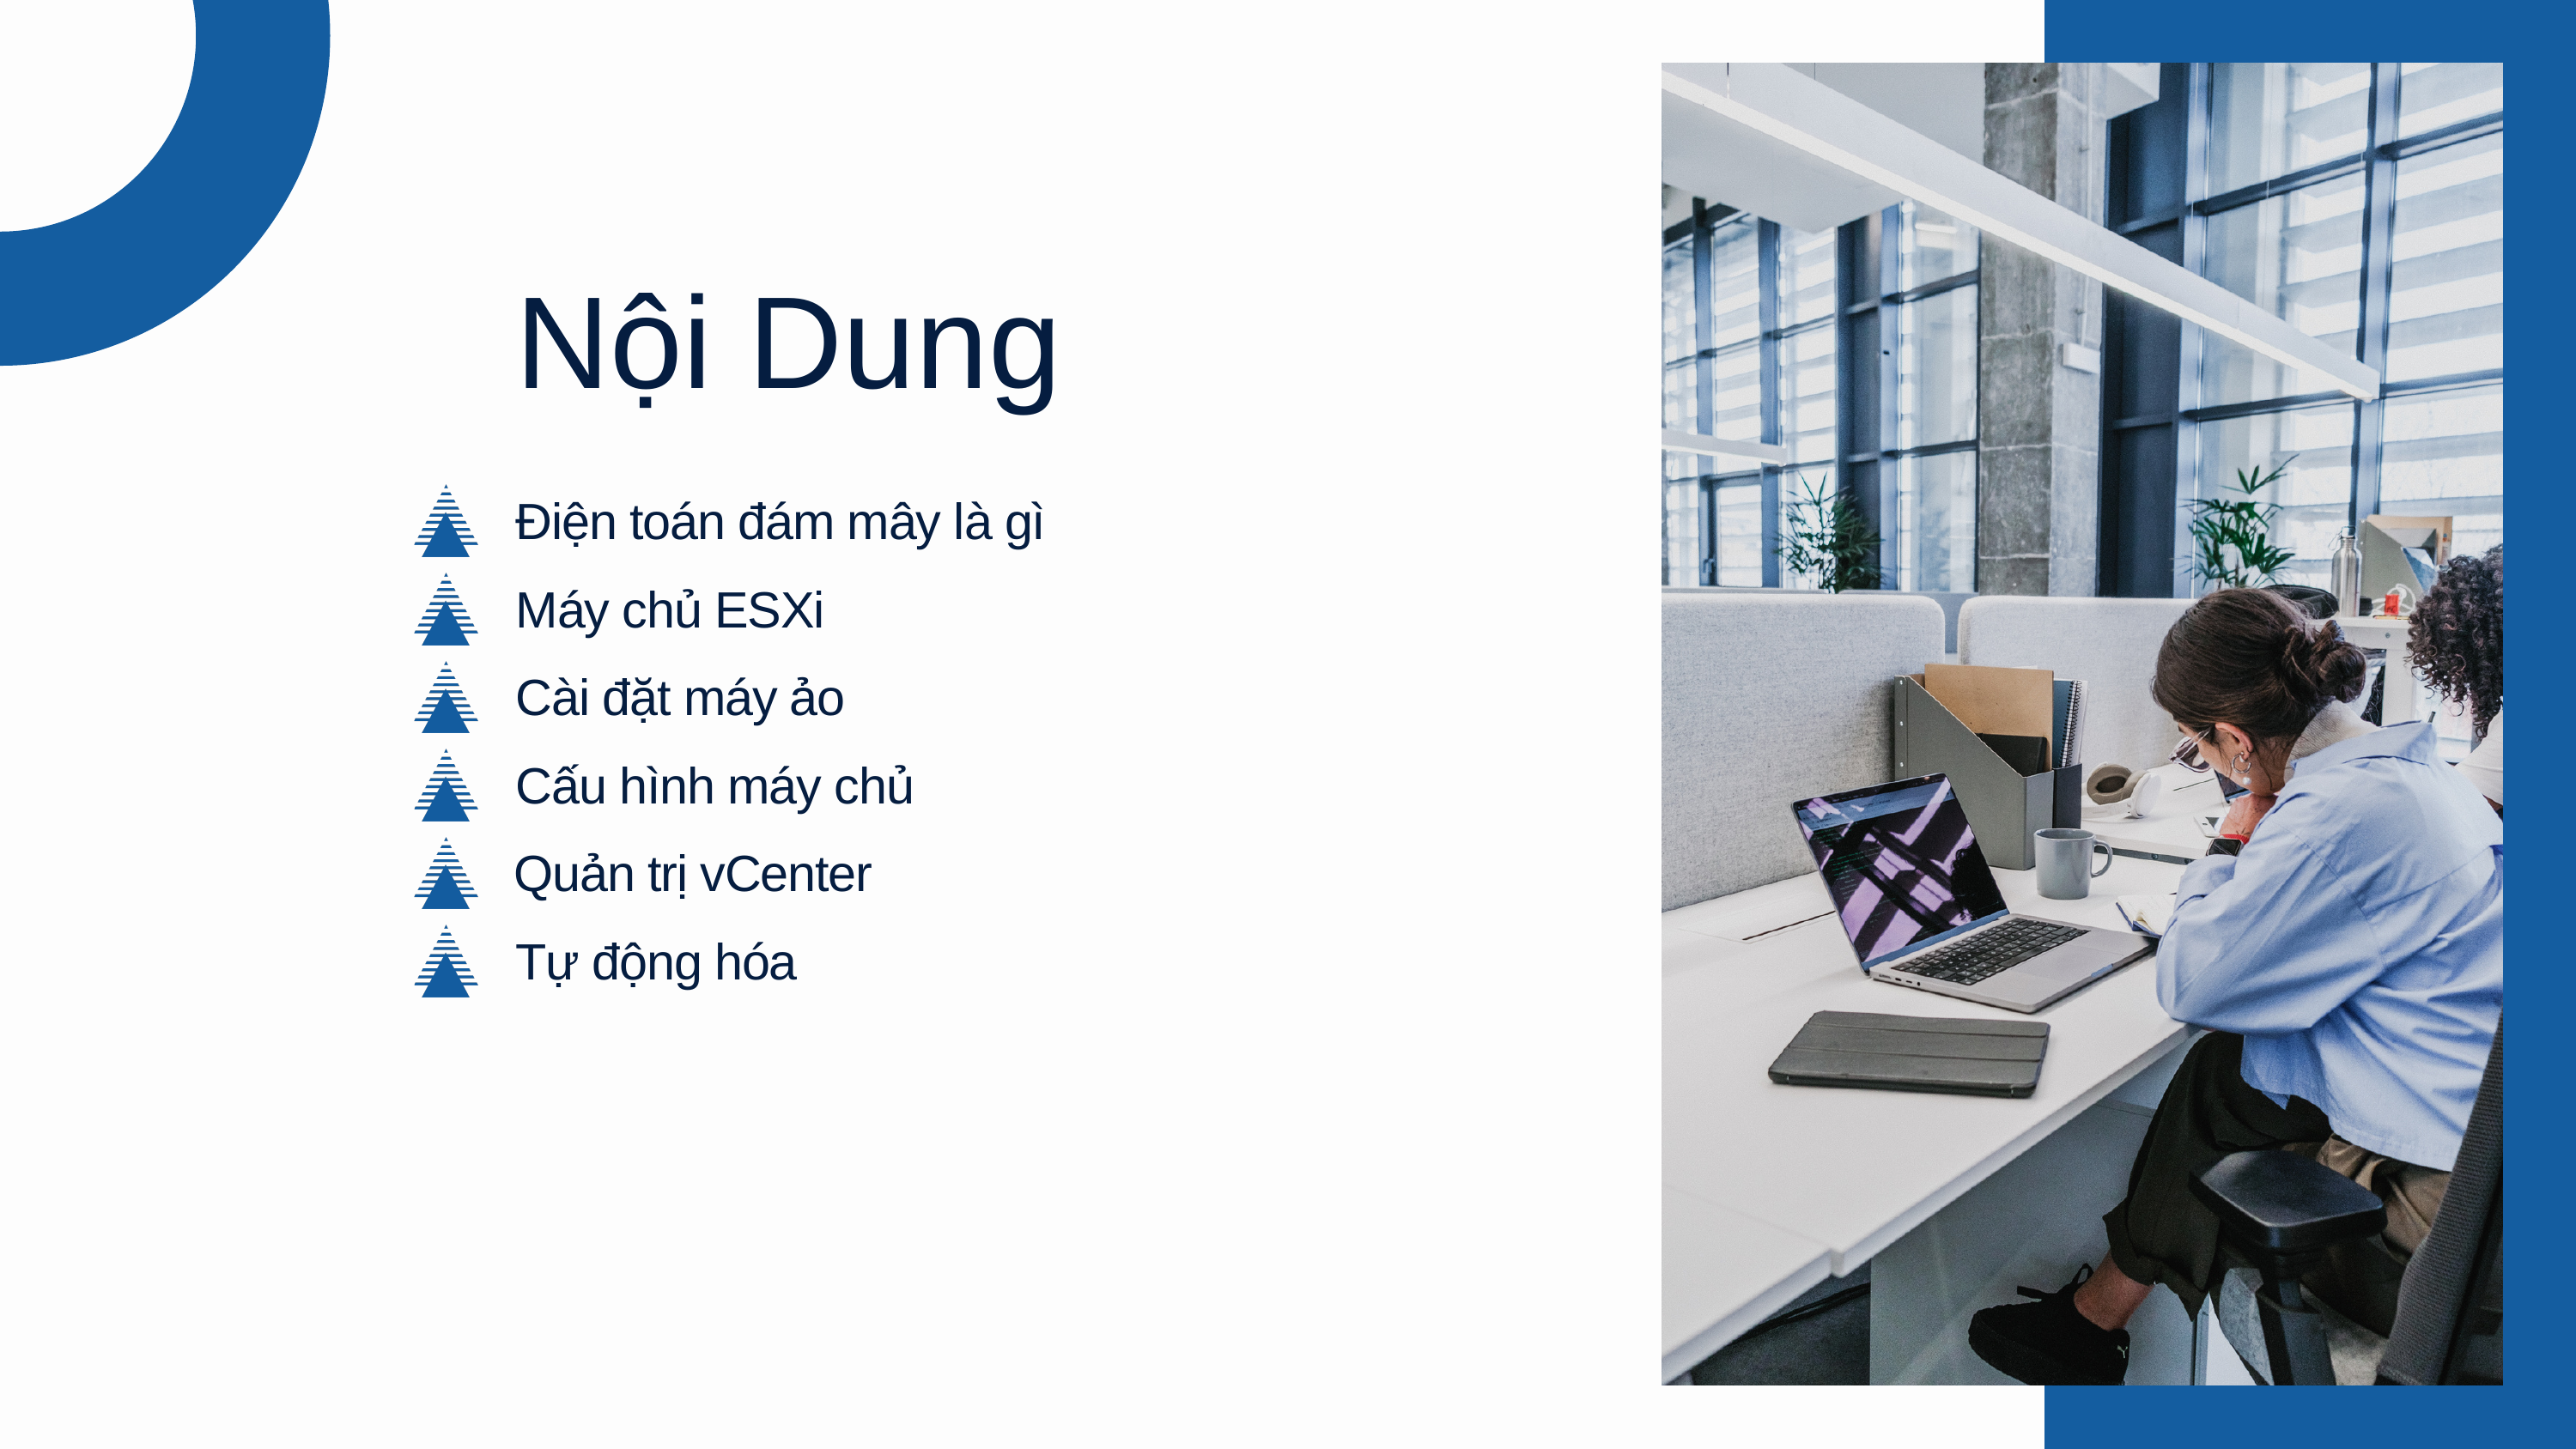

Nội Dung
Điện toán đám mây là gì

Máy chủ ESXi

Cài đặt máy ảo

Cấu hình máy chủ

Quản trị vCenter

Tự động hóa